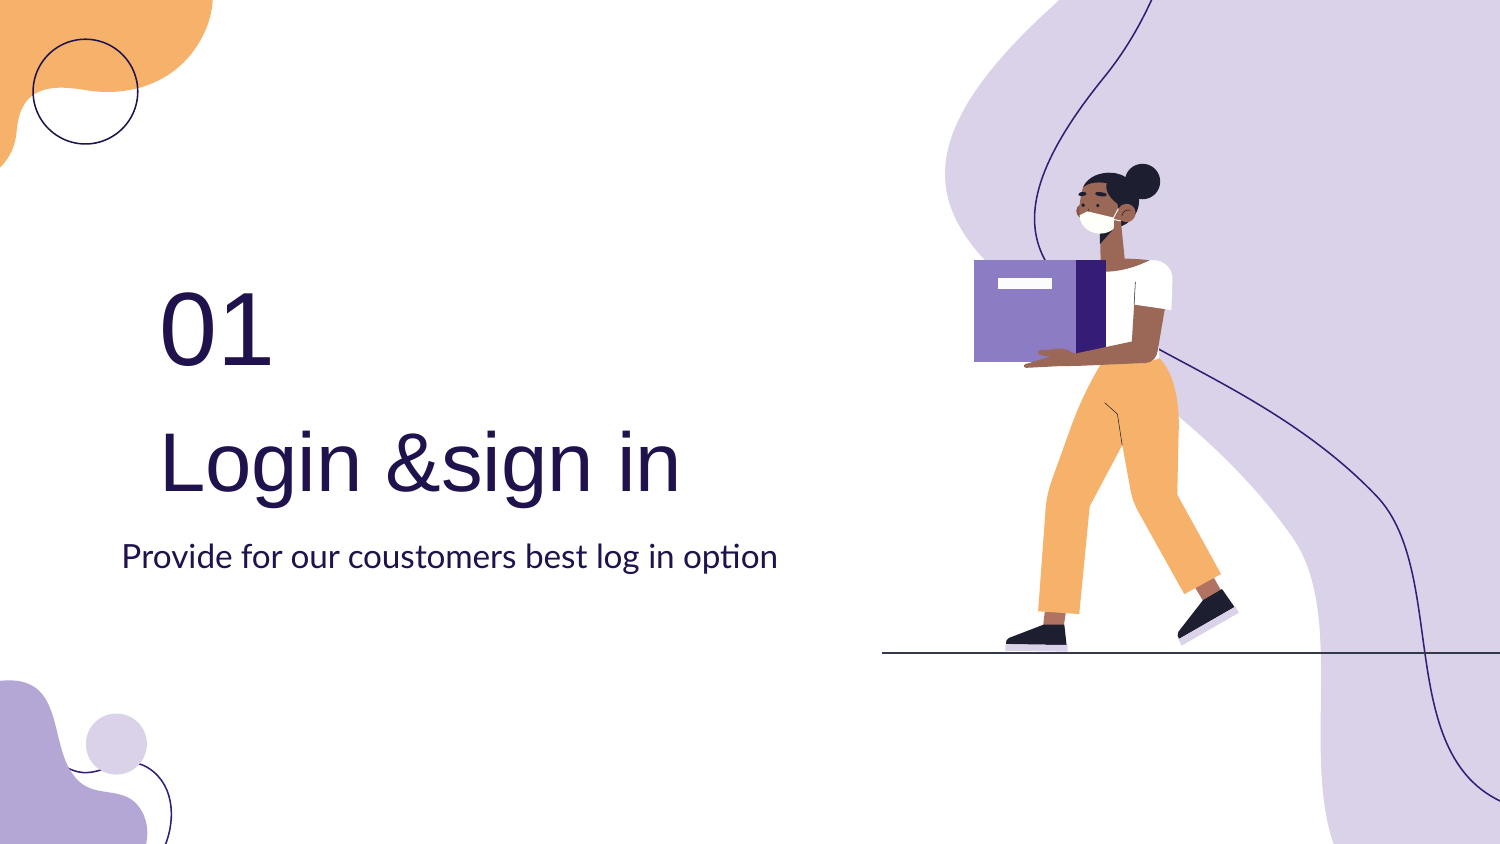

01

# Login &sign in

Provide for our coustomers best log in option